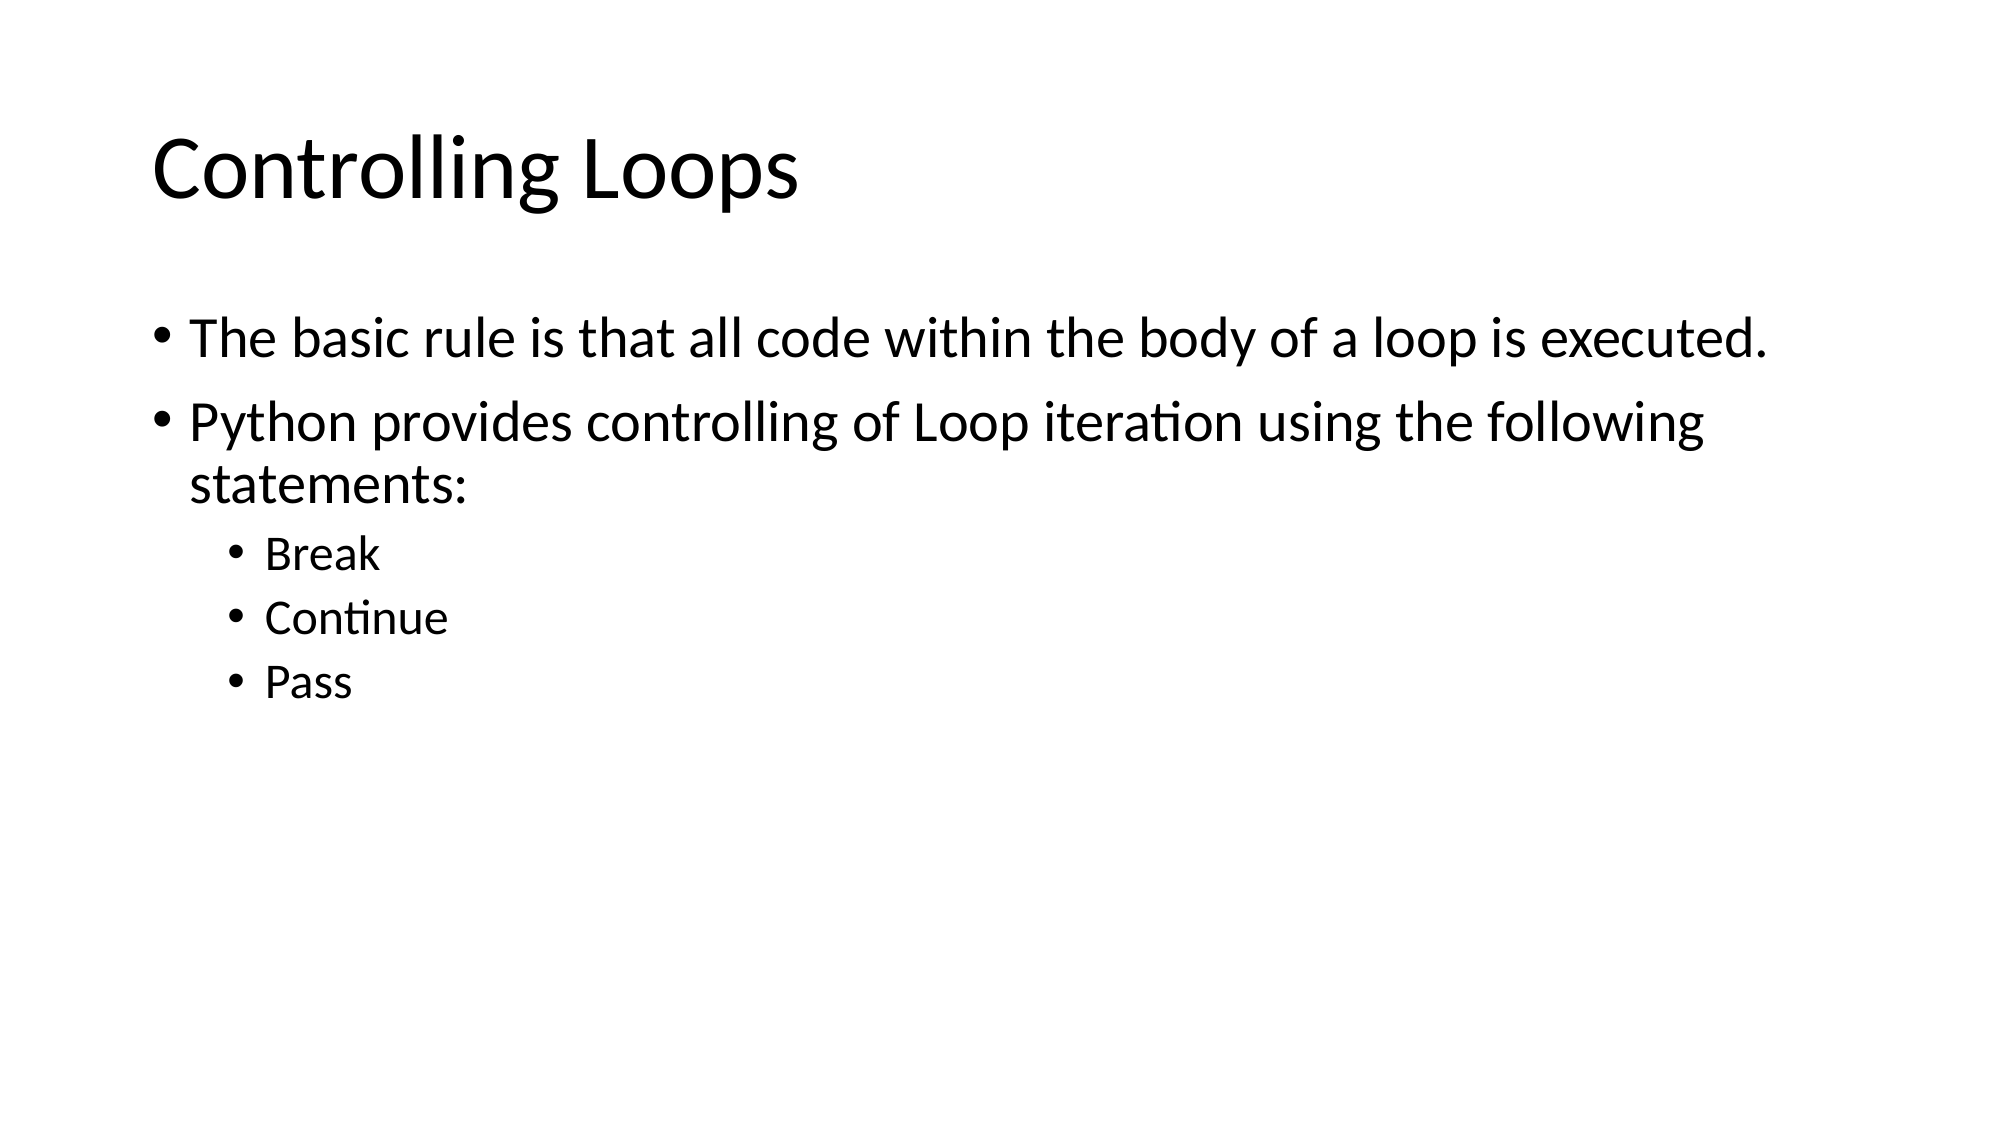

# Controlling Loops
The basic rule is that all code within the body of a loop is executed.
Python provides controlling of Loop iteration using the following statements:
Break
Continue
Pass